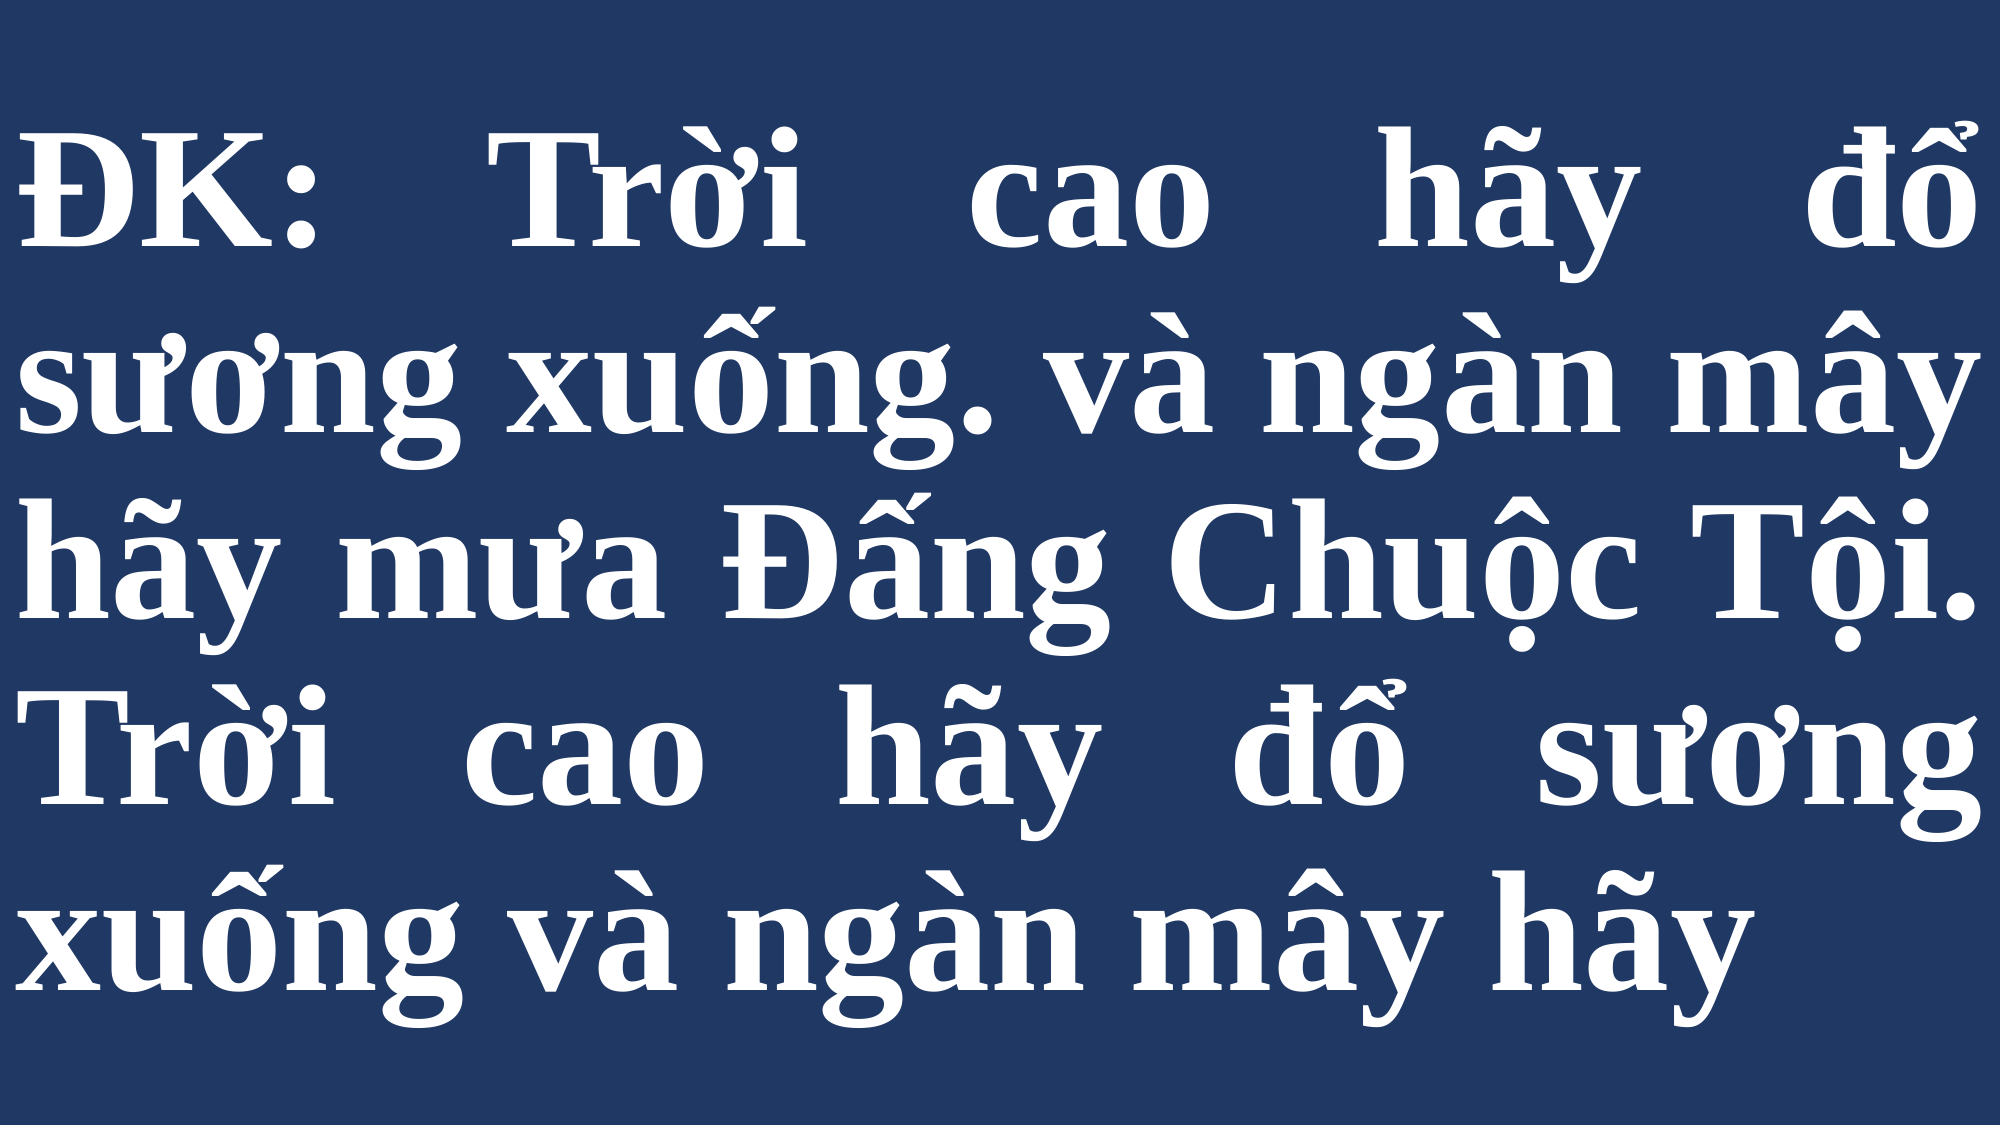

# ĐK: Trời cao hãy đổ sương xuống. và ngàn mây hãy mưa Đấng Chuộc Tội. Trời cao hãy đổ sương xuống và ngàn mây hãy